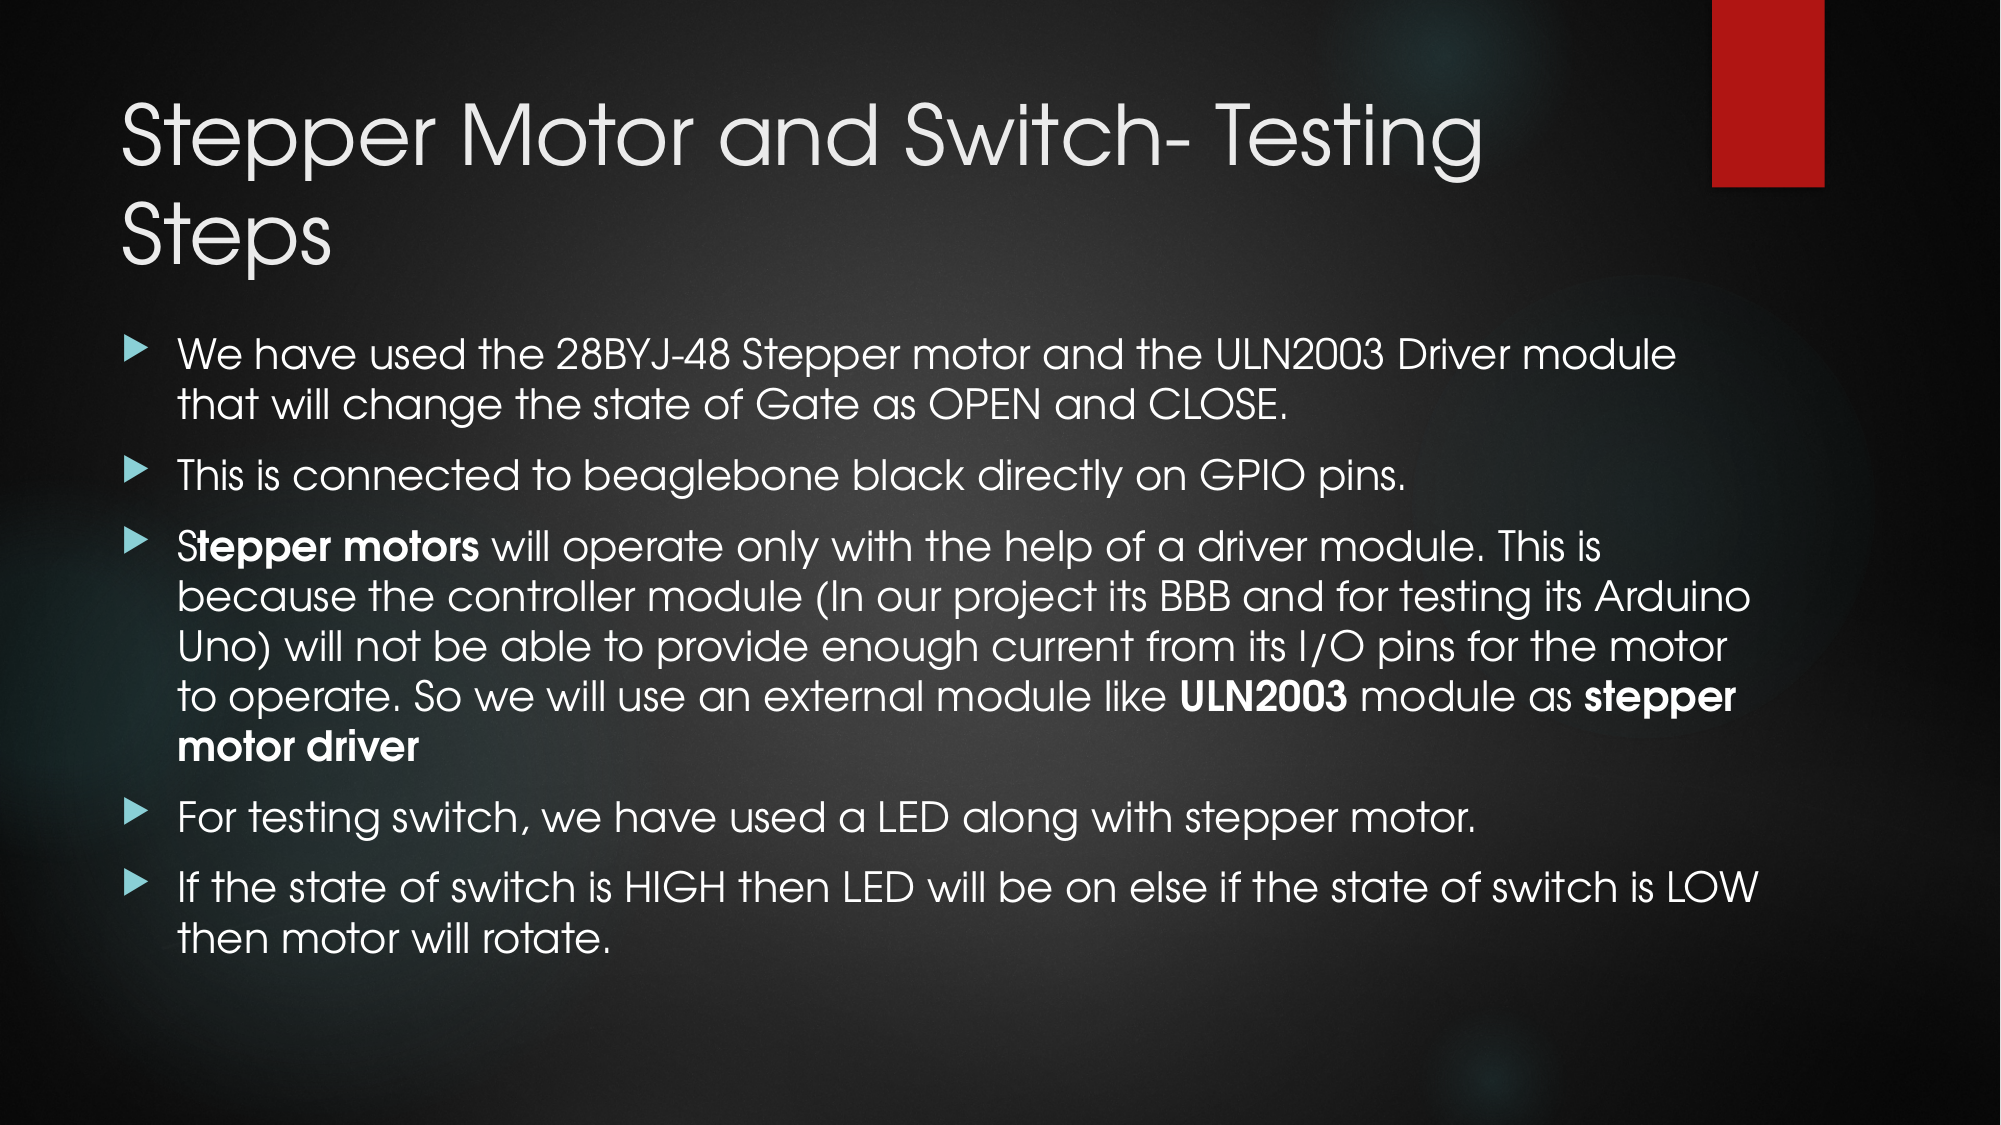

# Stepper Motor and Switch- Testing Steps
We have used the 28BYJ-48 Stepper motor and the ULN2003 Driver module that will change the state of Gate as OPEN and CLOSE.
This is connected to beaglebone black directly on GPIO pins.
Stepper motors will operate only with the help of a driver module. This is because the controller module (In our project its BBB and for testing its Arduino Uno) will not be able to provide enough current from its I/O pins for the motor to operate. So we will use an external module like ULN2003 module as stepper motor driver
For testing switch, we have used a LED along with stepper motor.
If the state of switch is HIGH then LED will be on else if the state of switch is LOW then motor will rotate.